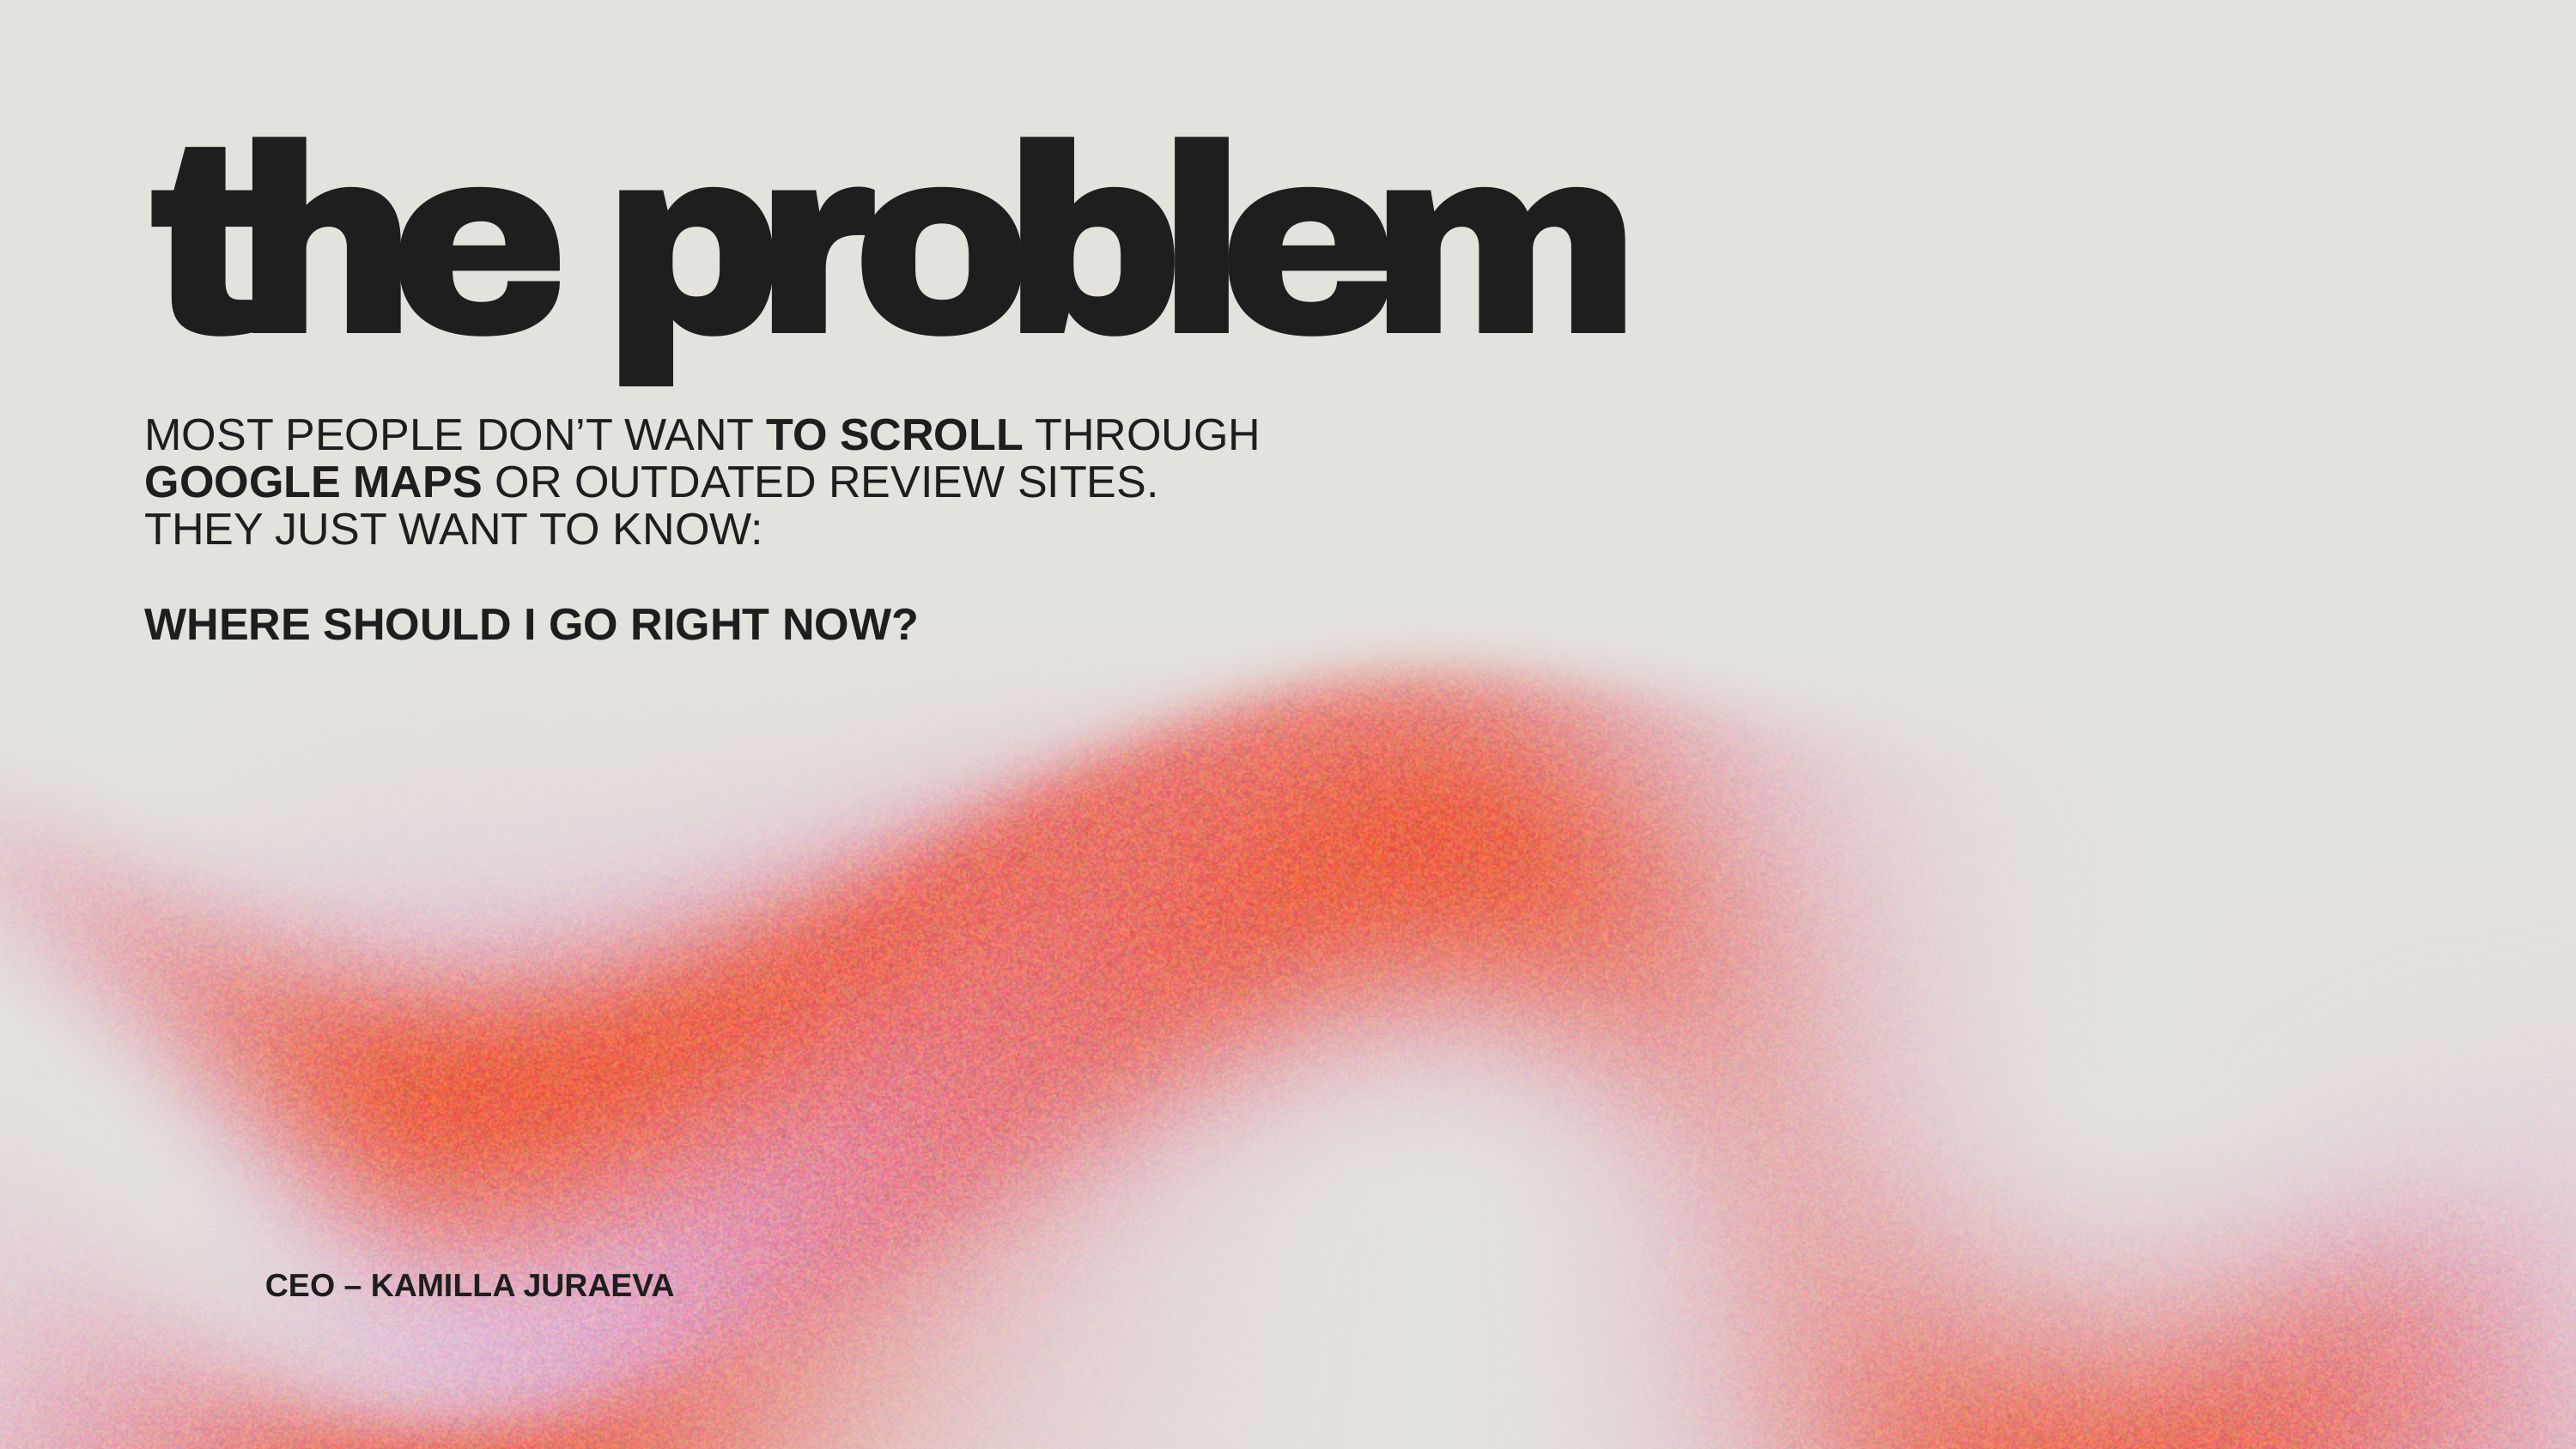

the problem
MOST PEOPLE DON’T WANT TO SCROLL THROUGH GOOGLE MAPS OR OUTDATED REVIEW SITES.
THEY JUST WANT TO KNOW:

WHERE SHOULD I GO RIGHT NOW?

CEO – KAMILLA JURAEVA